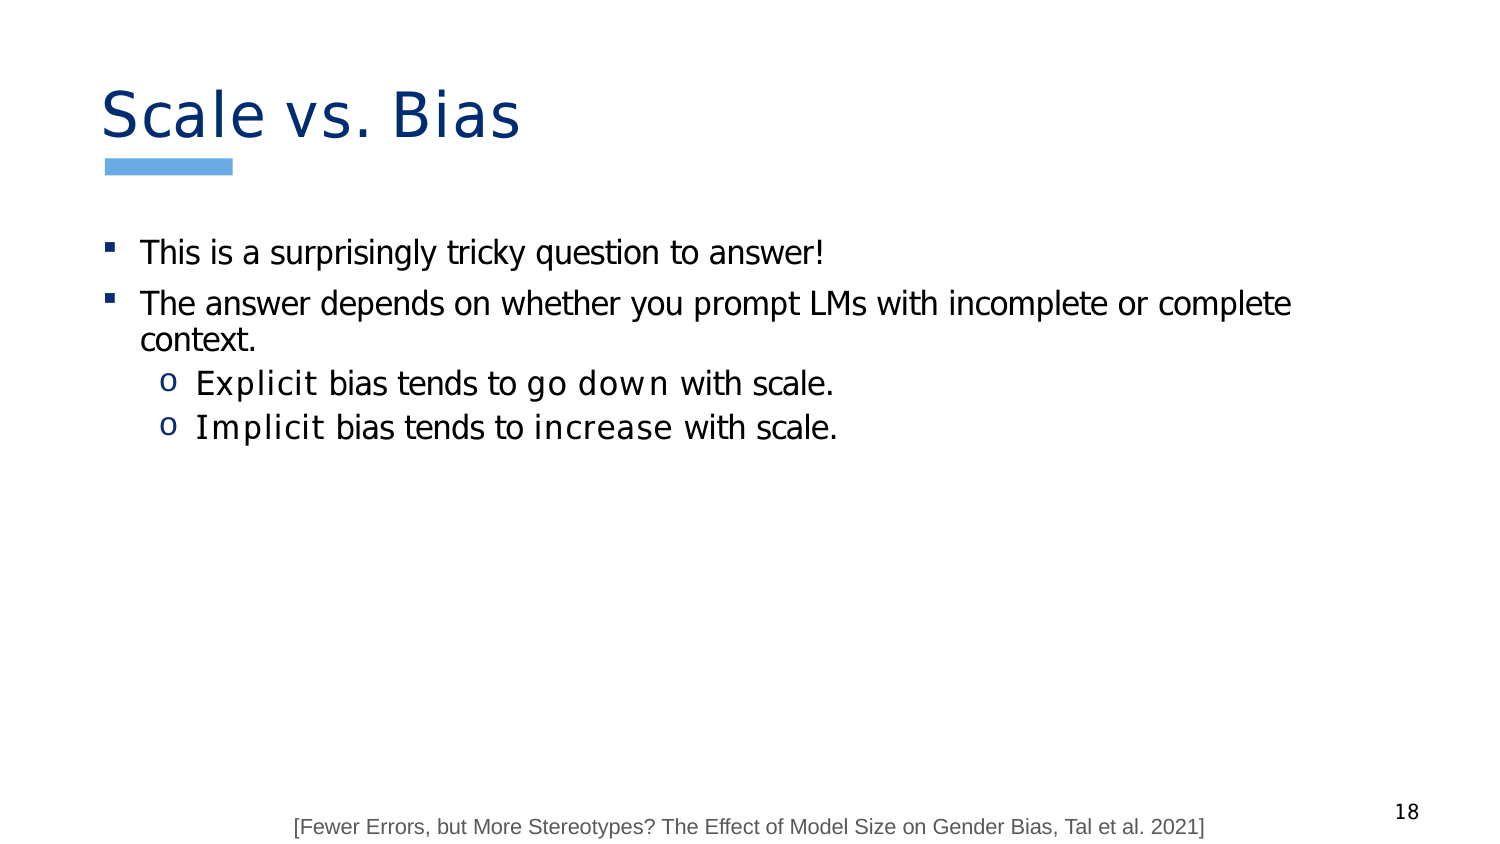

# Scale vs. Bias
This is a surprisingly tricky question to answer!
The answer depends on whether you prompt LMs with incomplete or complete context.
Explicit bias tends to go down with scale.
Implicit bias tends to increase with scale.

[Fewer Errors, but More Stereotypes? The Effect of Model Size on Gender Bias, Tal et al. 2021]